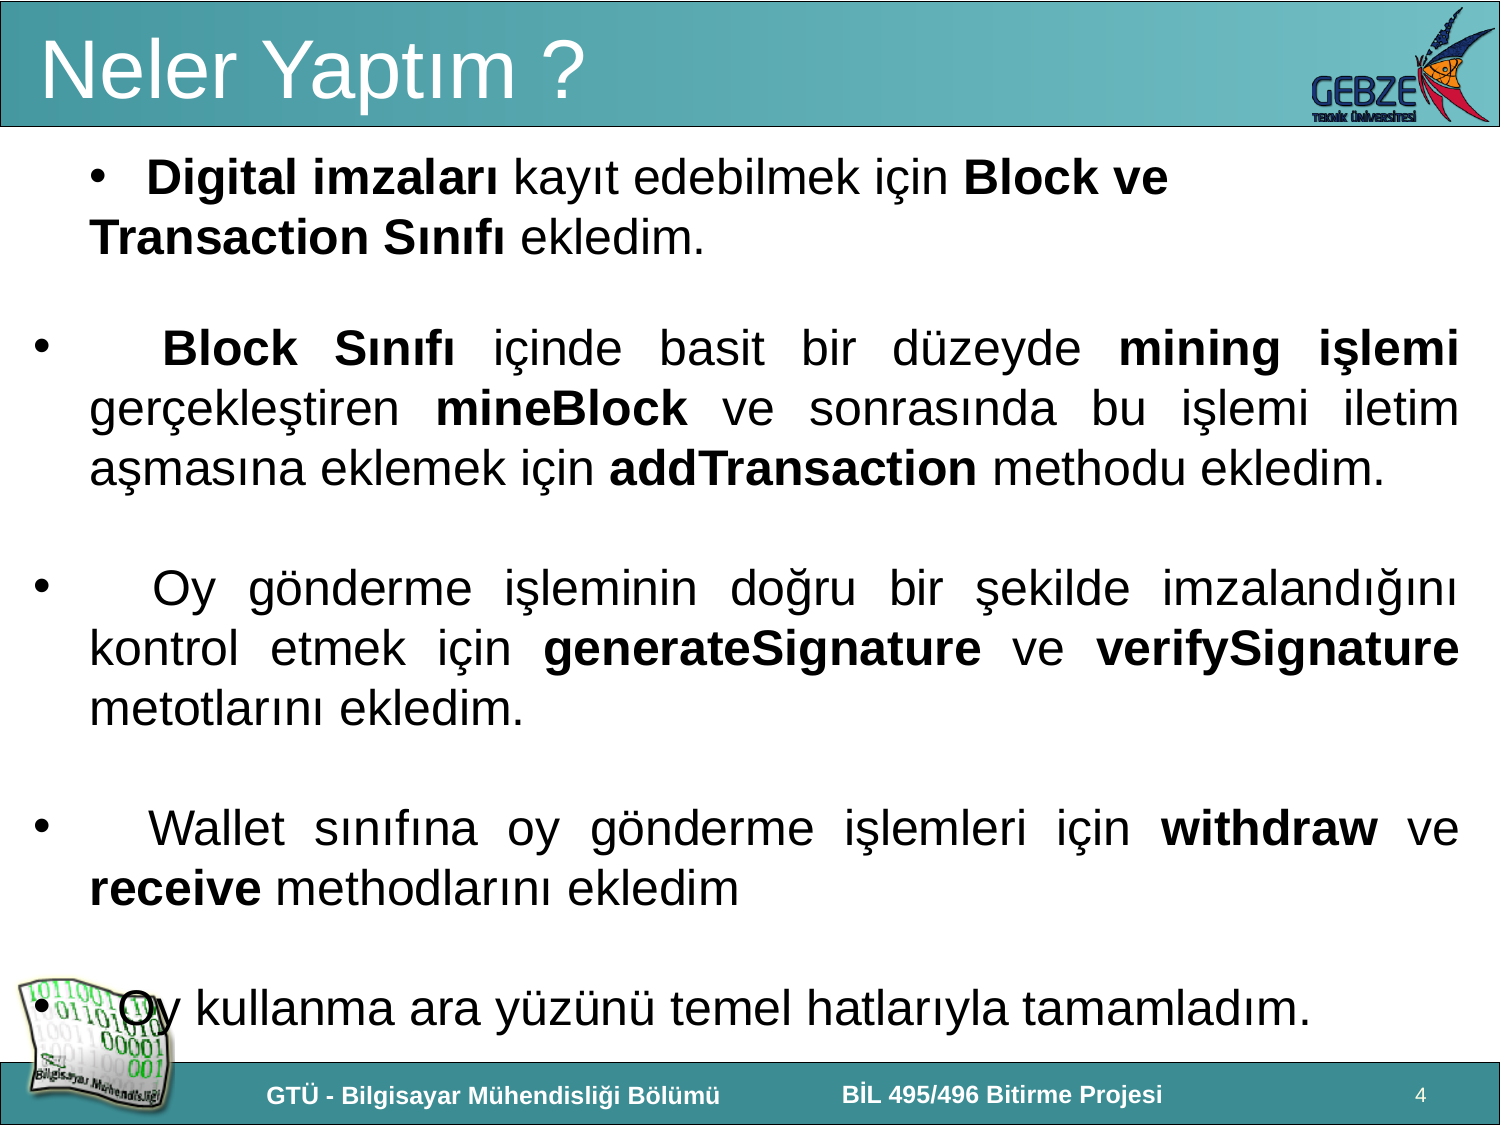

# Neler Yaptım ?

Digital imzaları kayıt edebilmek için Block ve
Transaction Sınıfı ekledim.

  Block Sınıfı içinde basit bir düzeyde mining işlemi gerçekleştiren mineBlock ve sonrasında bu işlemi iletim aşmasına eklemek için addTransaction methodu ekledim.

  Oy gönderme işleminin doğru bir şekilde imzalandığını kontrol etmek için generateSignature ve verifySignature metotlarını ekledim.

  Wallet sınıfına oy gönderme işlemleri için withdraw ve receive methodlarını ekledim

  Oy kullanma ara yüzünü temel hatlarıyla tamamladım.

4